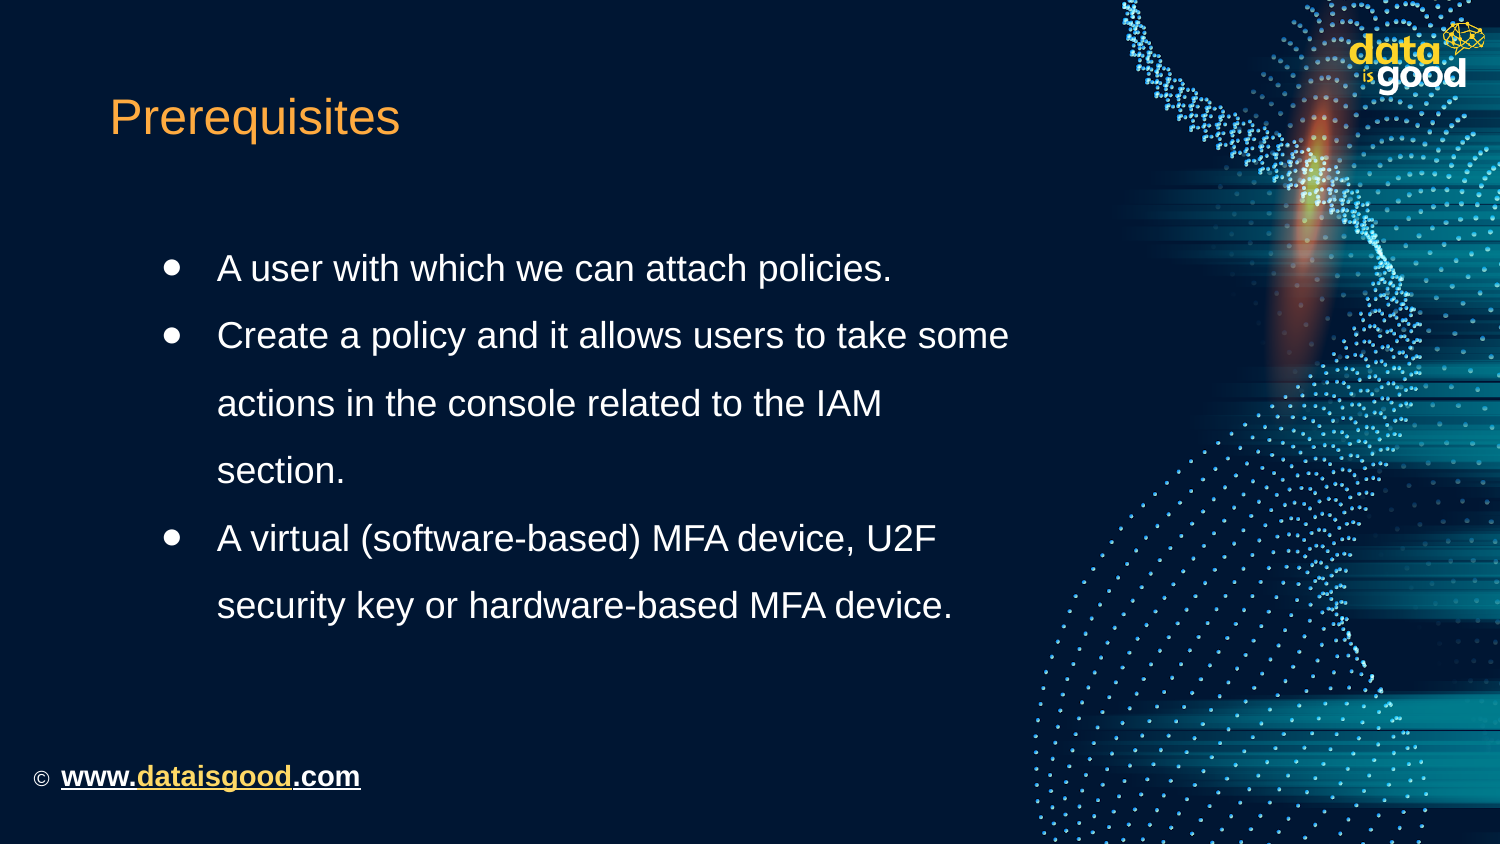

# Prerequisites
A user with which we can attach policies.
Create a policy and it allows users to take some actions in the console related to the IAM section.
A virtual (software-based) MFA device, U2F security key or hardware-based MFA device.